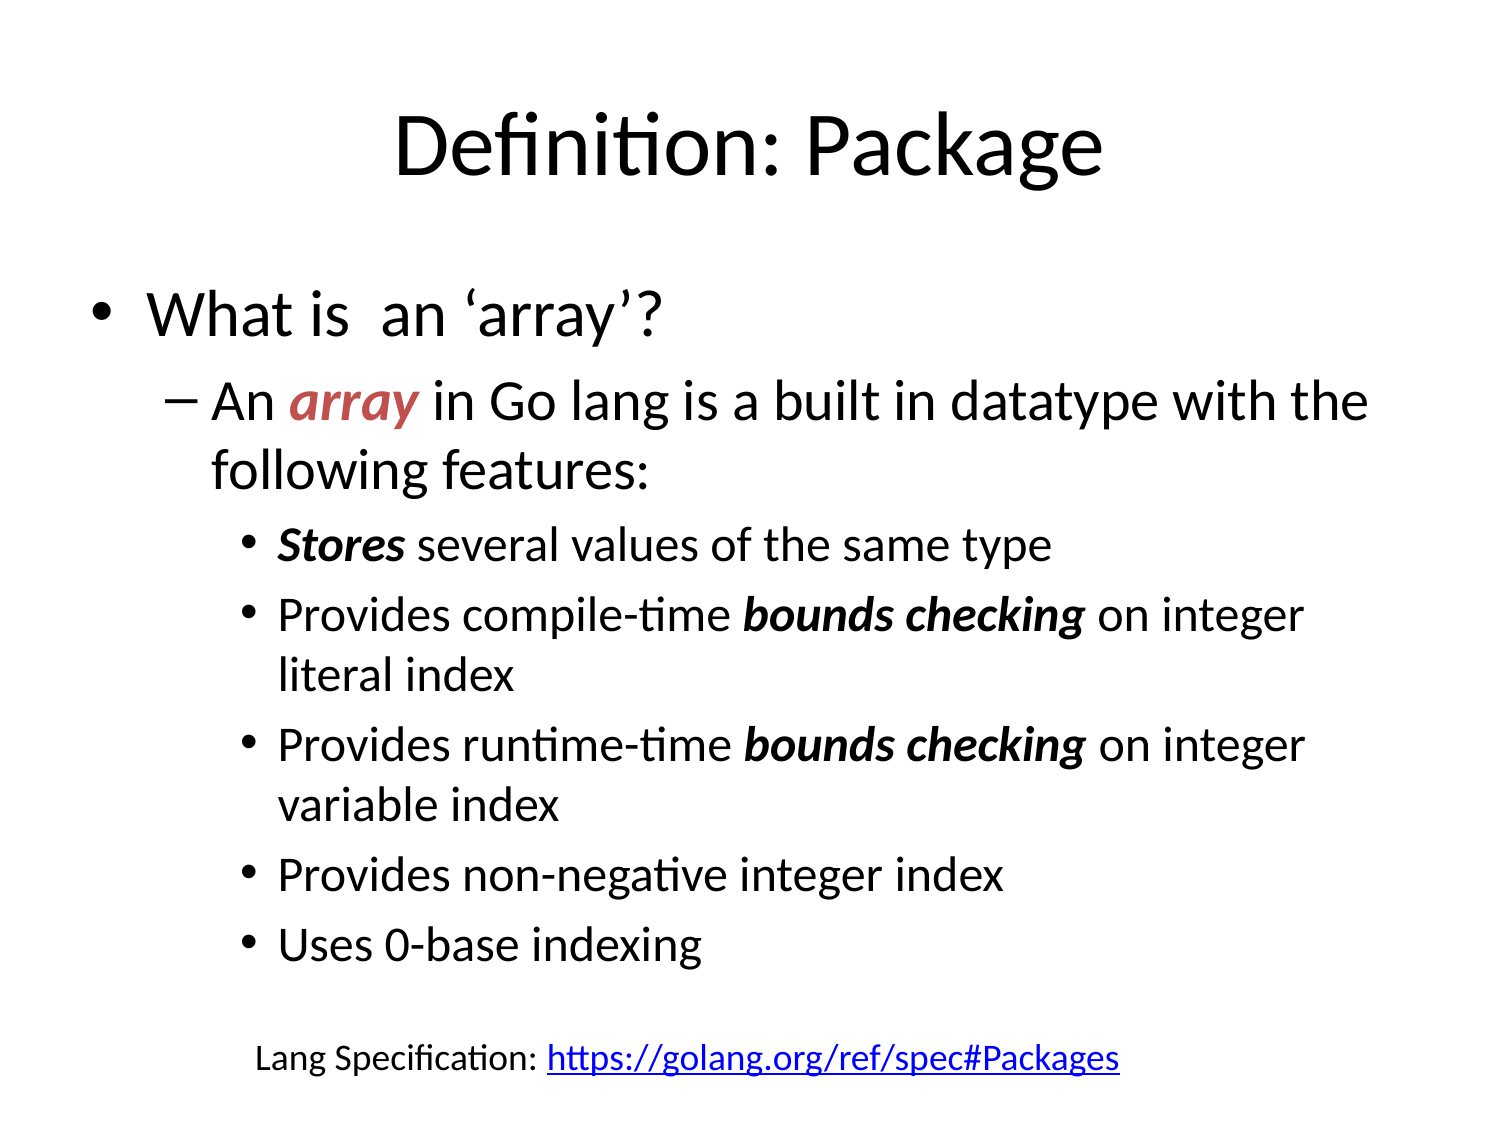

# Definition: Package
What is  an ‘array’?
An array in Go lang is a built in datatype with the following features:
Stores several values of the same type
Provides compile-time bounds checking on integer literal index
Provides runtime-time bounds checking on integer variable index
Provides non-negative integer index
Uses 0-base indexing
Lang Specification: https://golang.org/ref/spec#Packages